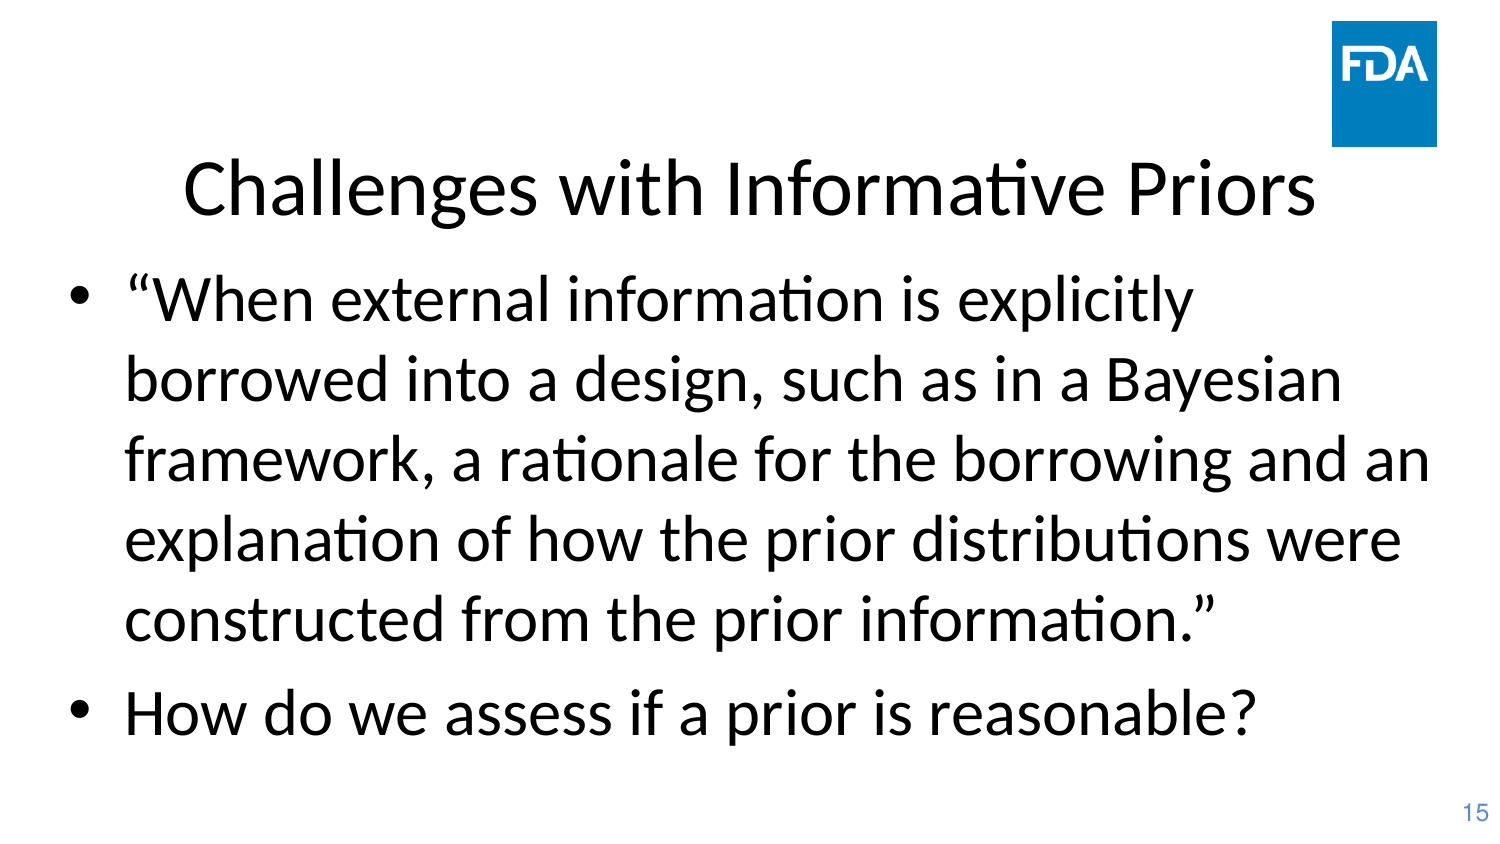

# Challenges with Informative Priors
“When external information is explicitly borrowed into a design, such as in a Bayesian framework, a rationale for the borrowing and an explanation of how the prior distributions were constructed from the prior information.”
How do we assess if a prior is reasonable?